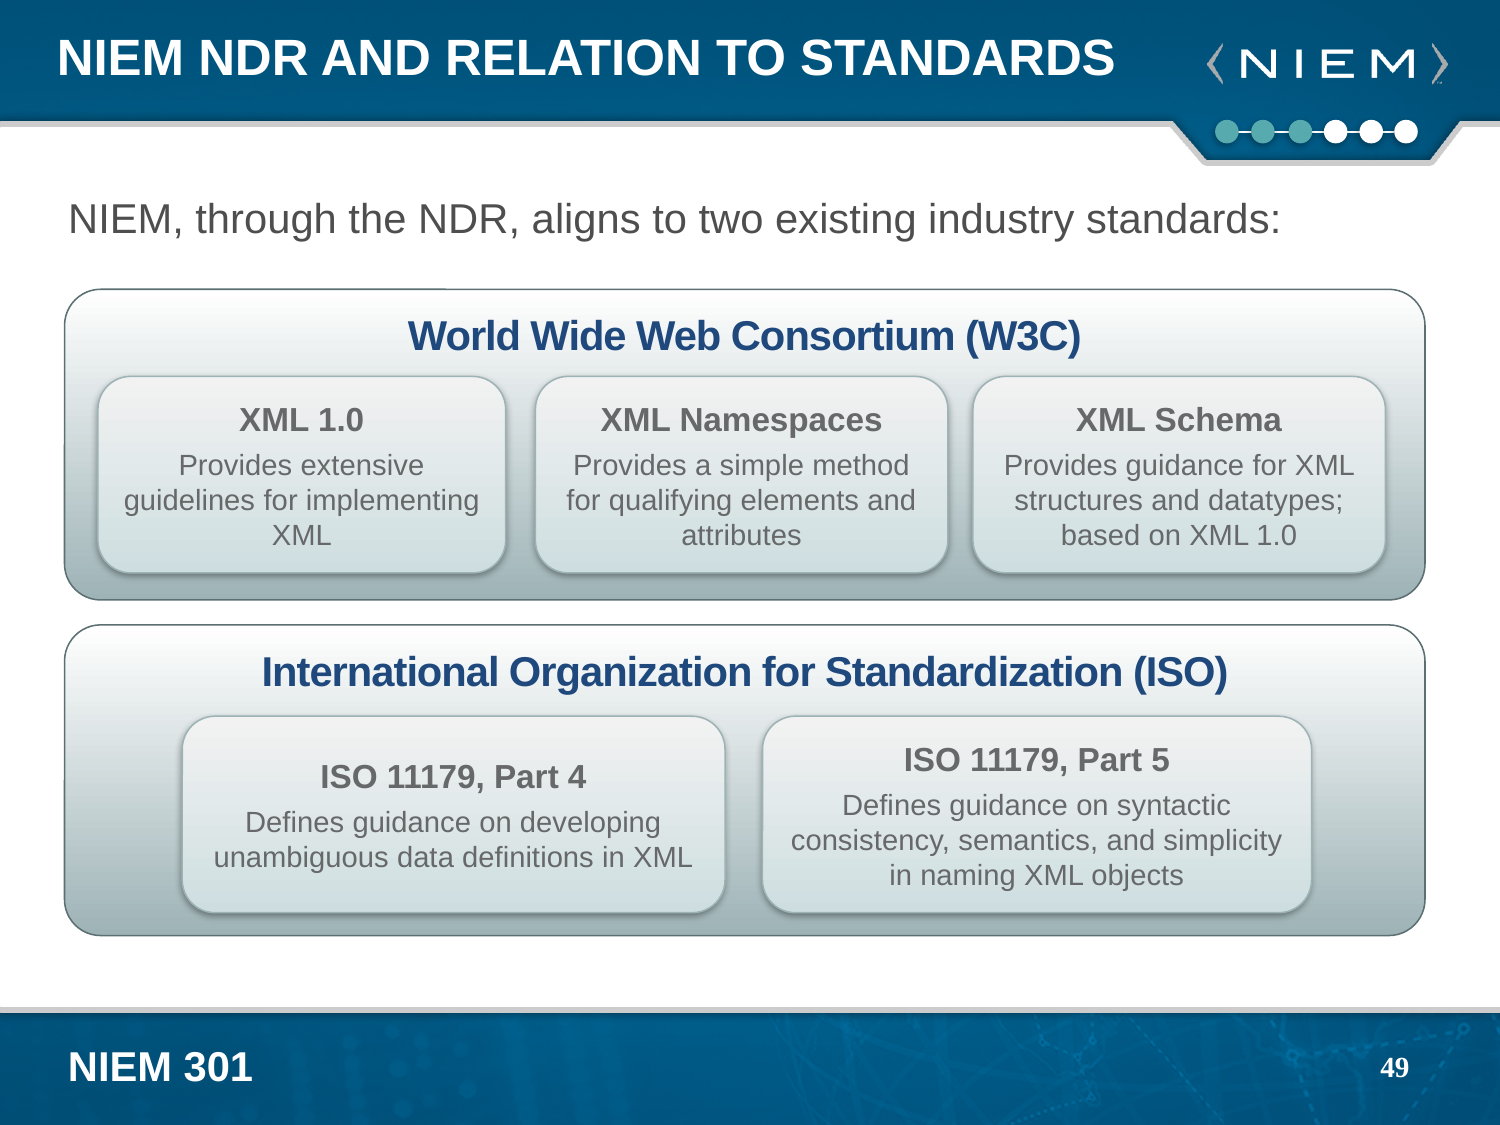

# NIEM NDR and Relation to Standards

NIEM, through the NDR, aligns to two existing industry standards:
World Wide Web Consortium (W3C)

XML 1.0
Provides extensive guidelines for implementing XML
XML Namespaces
Provides a simple method for qualifying elements and attributes
XML Schema
Provides guidance for XML structures and datatypes; based on XML 1.0
International Organization for Standardization (ISO)

ISO 11179, Part 5
Defines guidance on syntactic consistency, semantics, and simplicity in naming XML objects
ISO 11179, Part 4
Defines guidance on developing unambiguous data definitions in XML
49